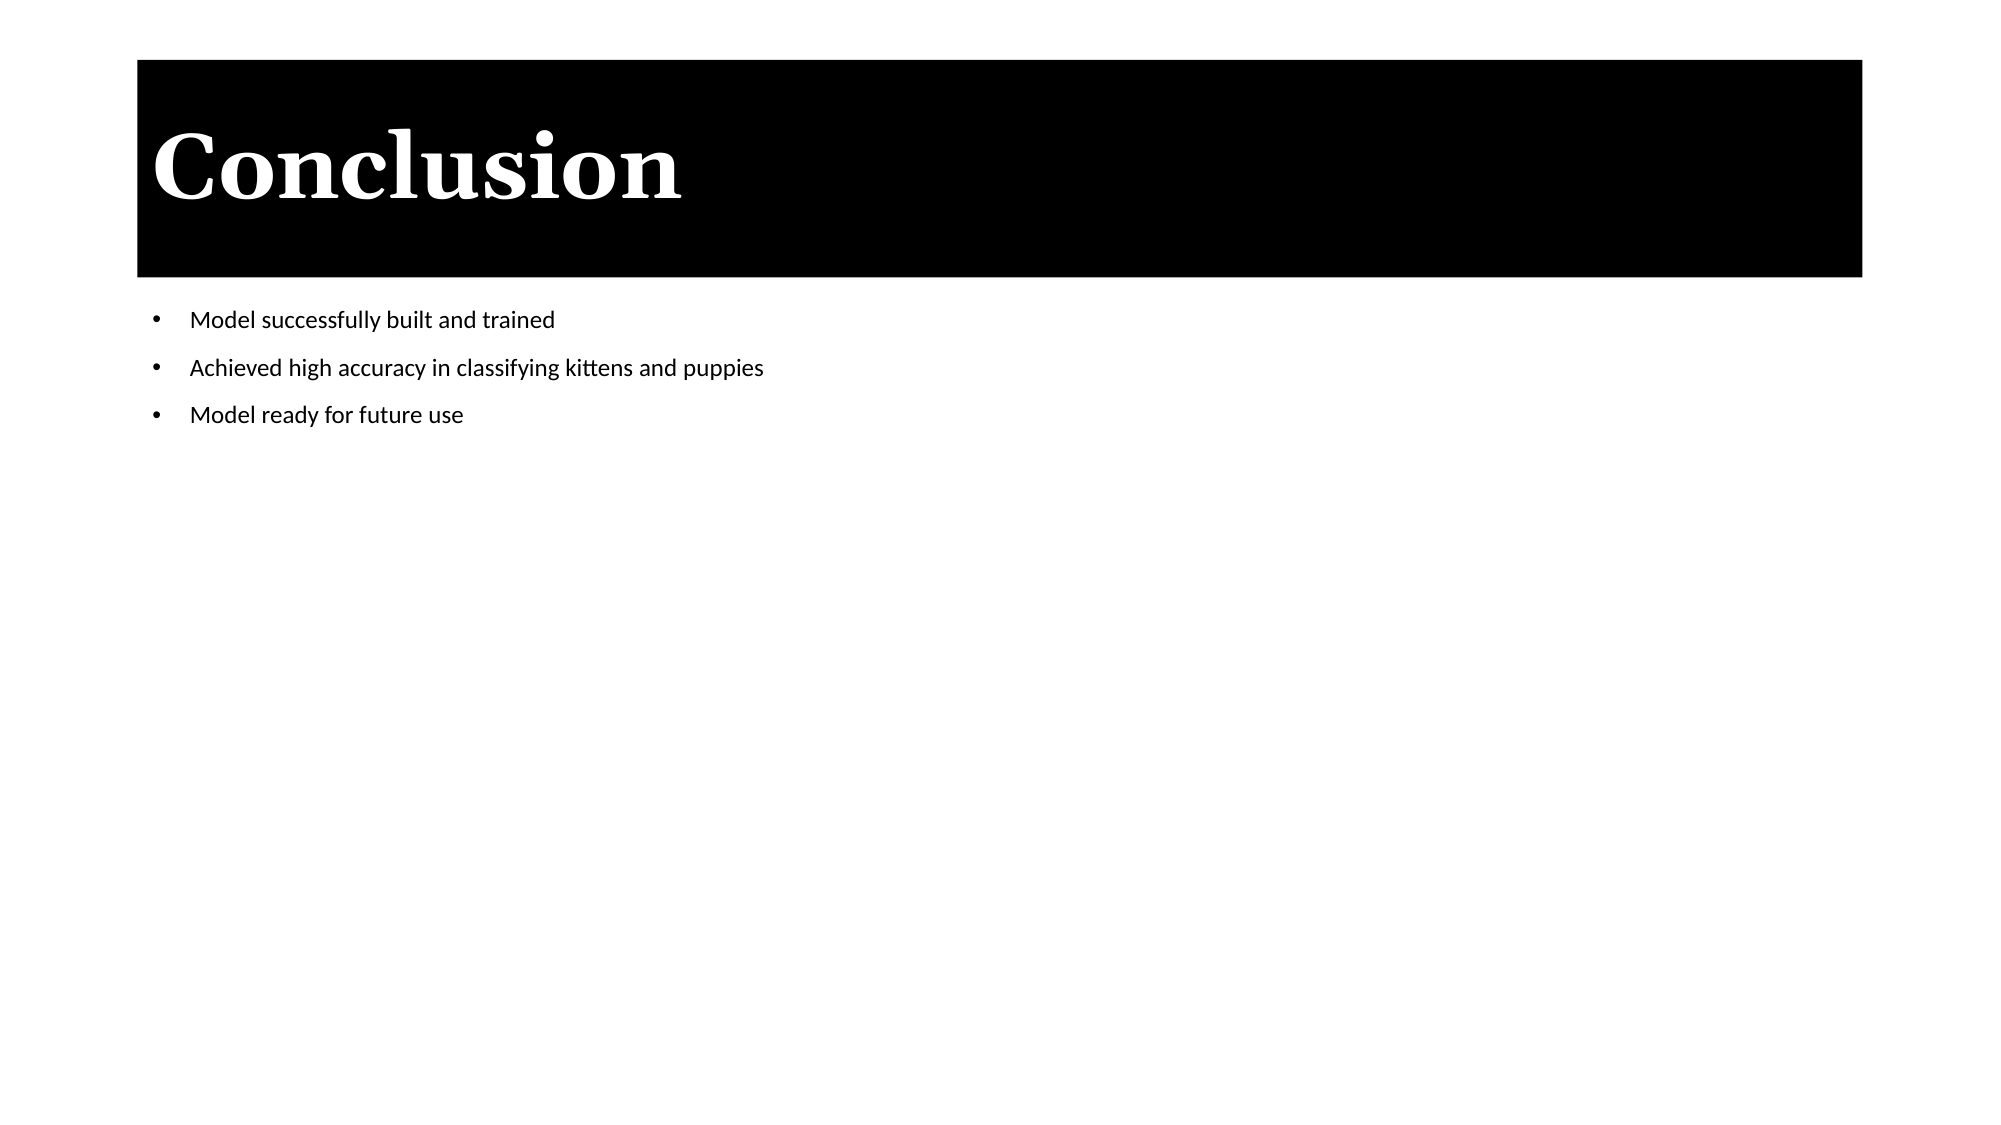

# Conclusion
Model successfully built and trained
Achieved high accuracy in classifying kittens and puppies
Model ready for future use